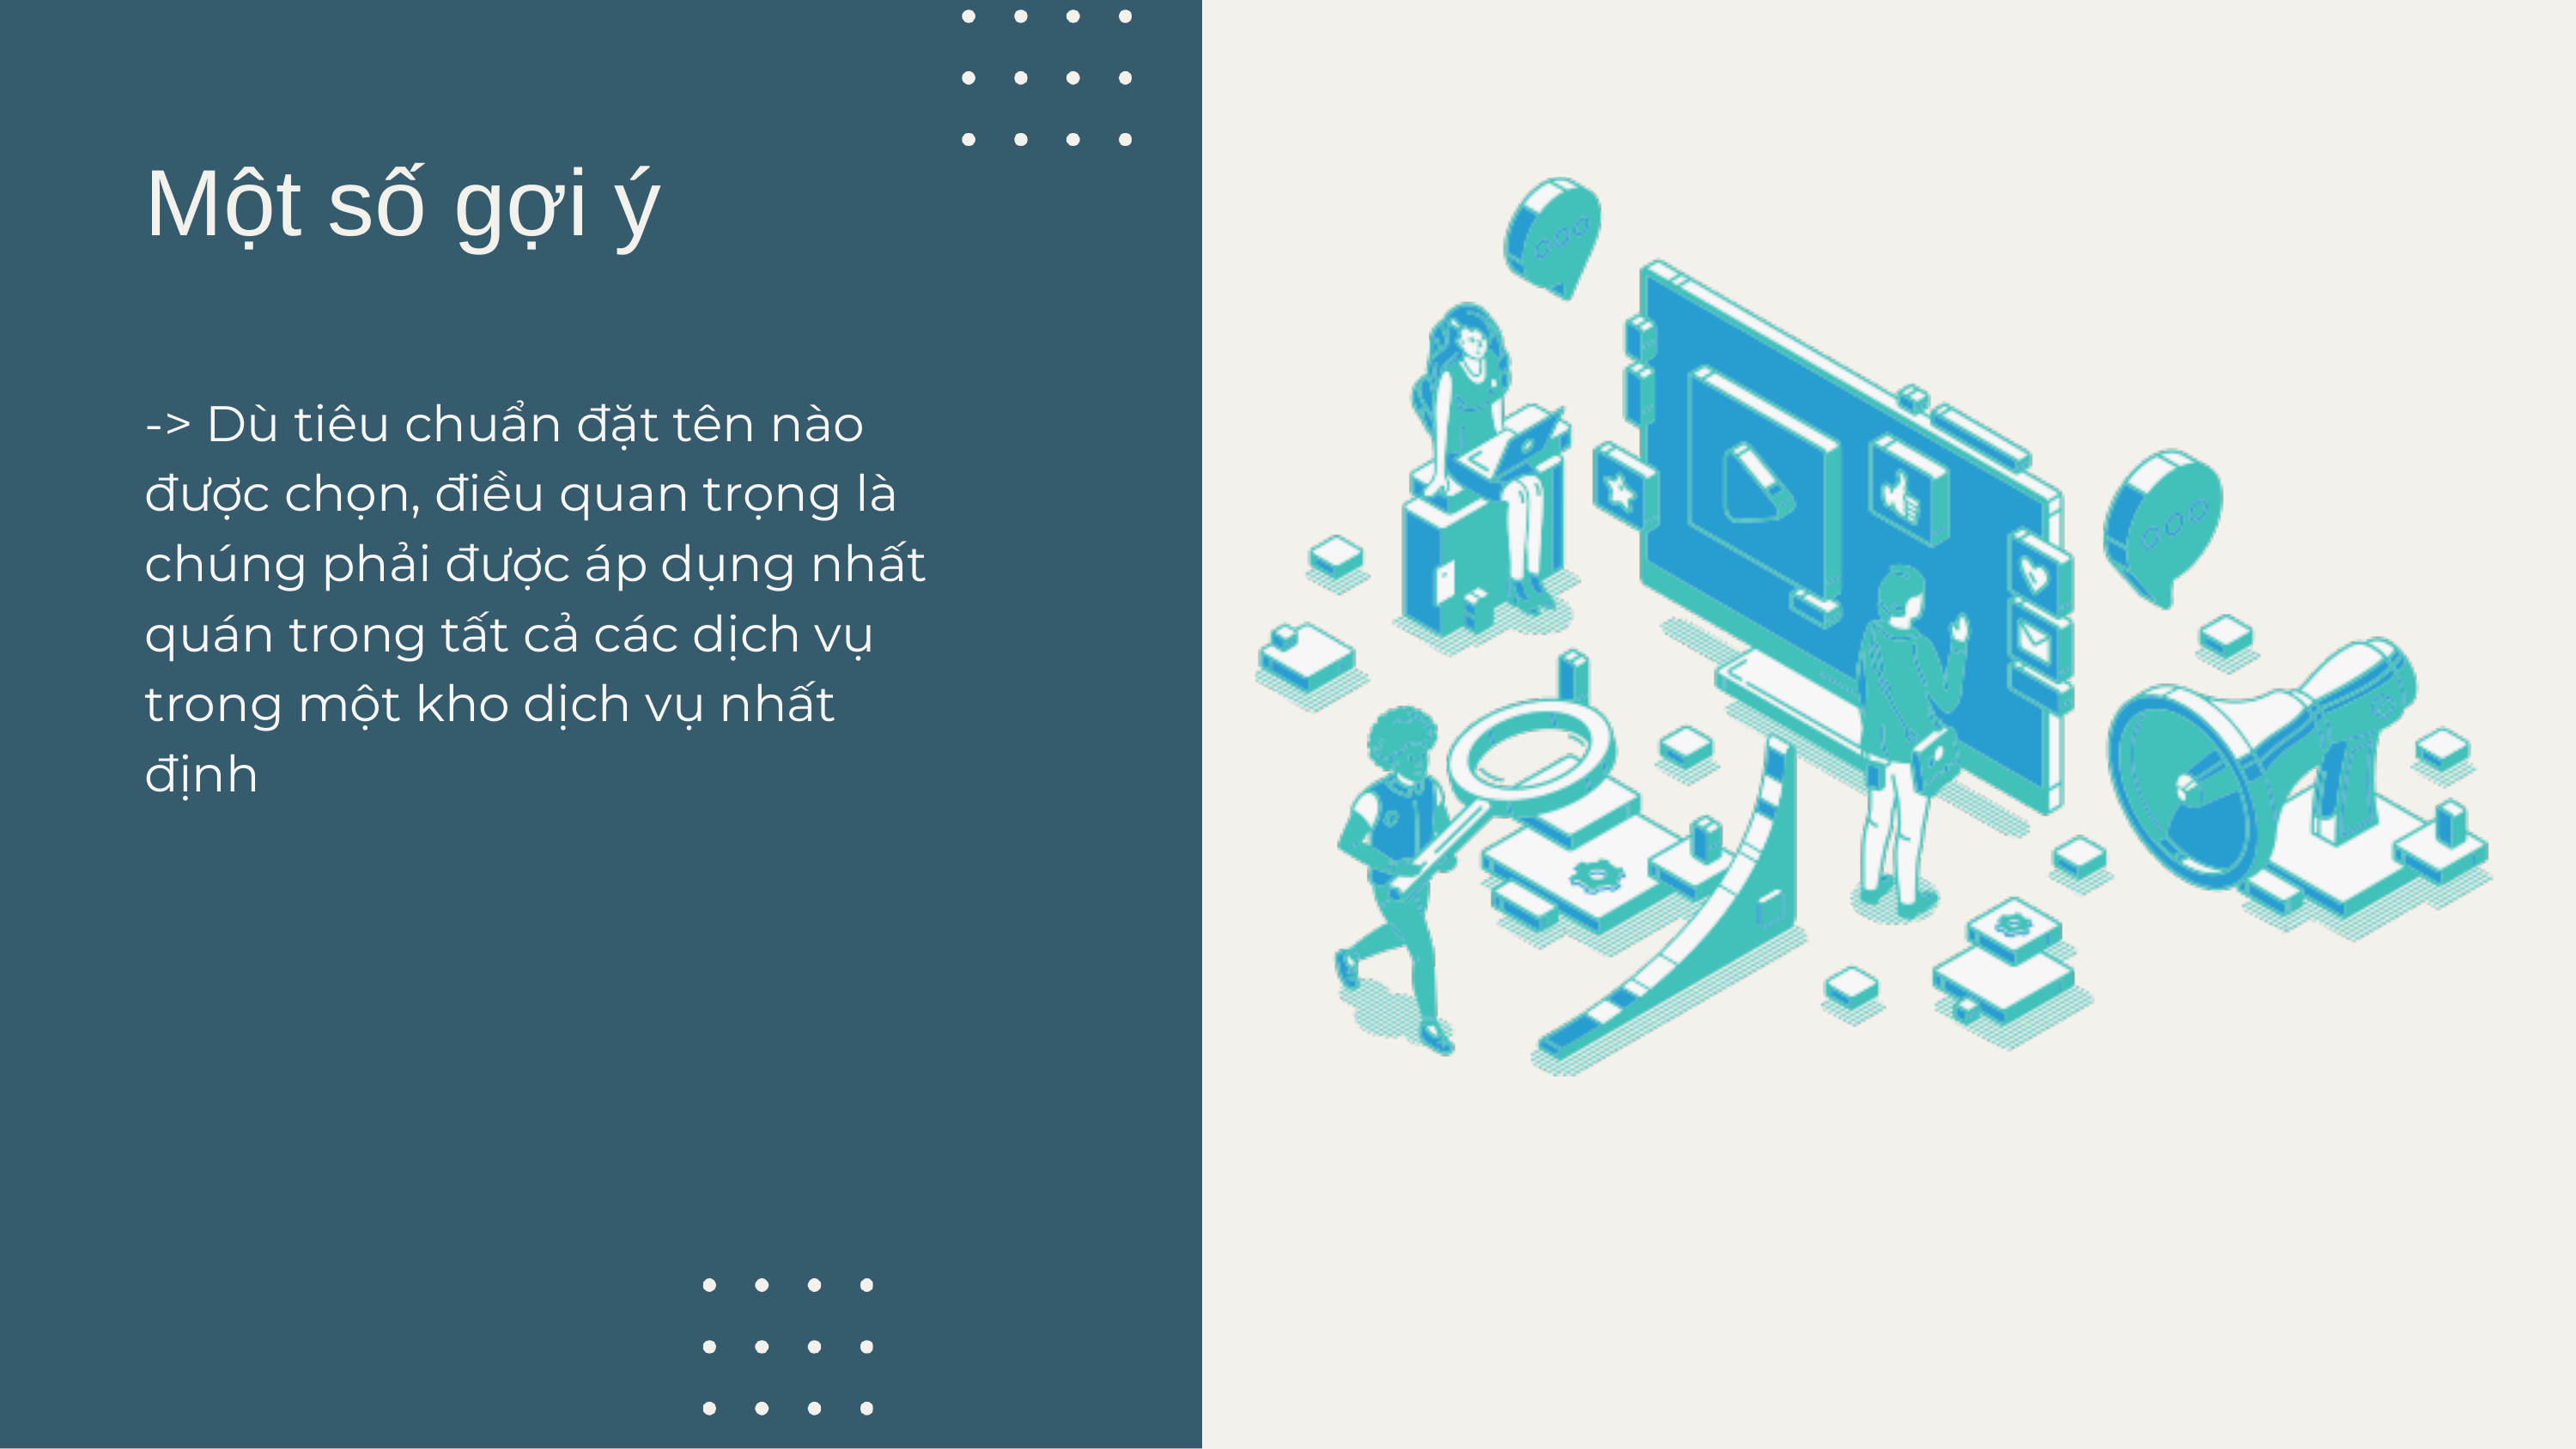

Một số gợi ý

-> Dù tiêu chuẩn đặt tên nào được chọn, điều quan trọng là chúng phải được áp dụng nhất quán trong tất cả các dịch vụ trong một kho dịch vụ nhất định